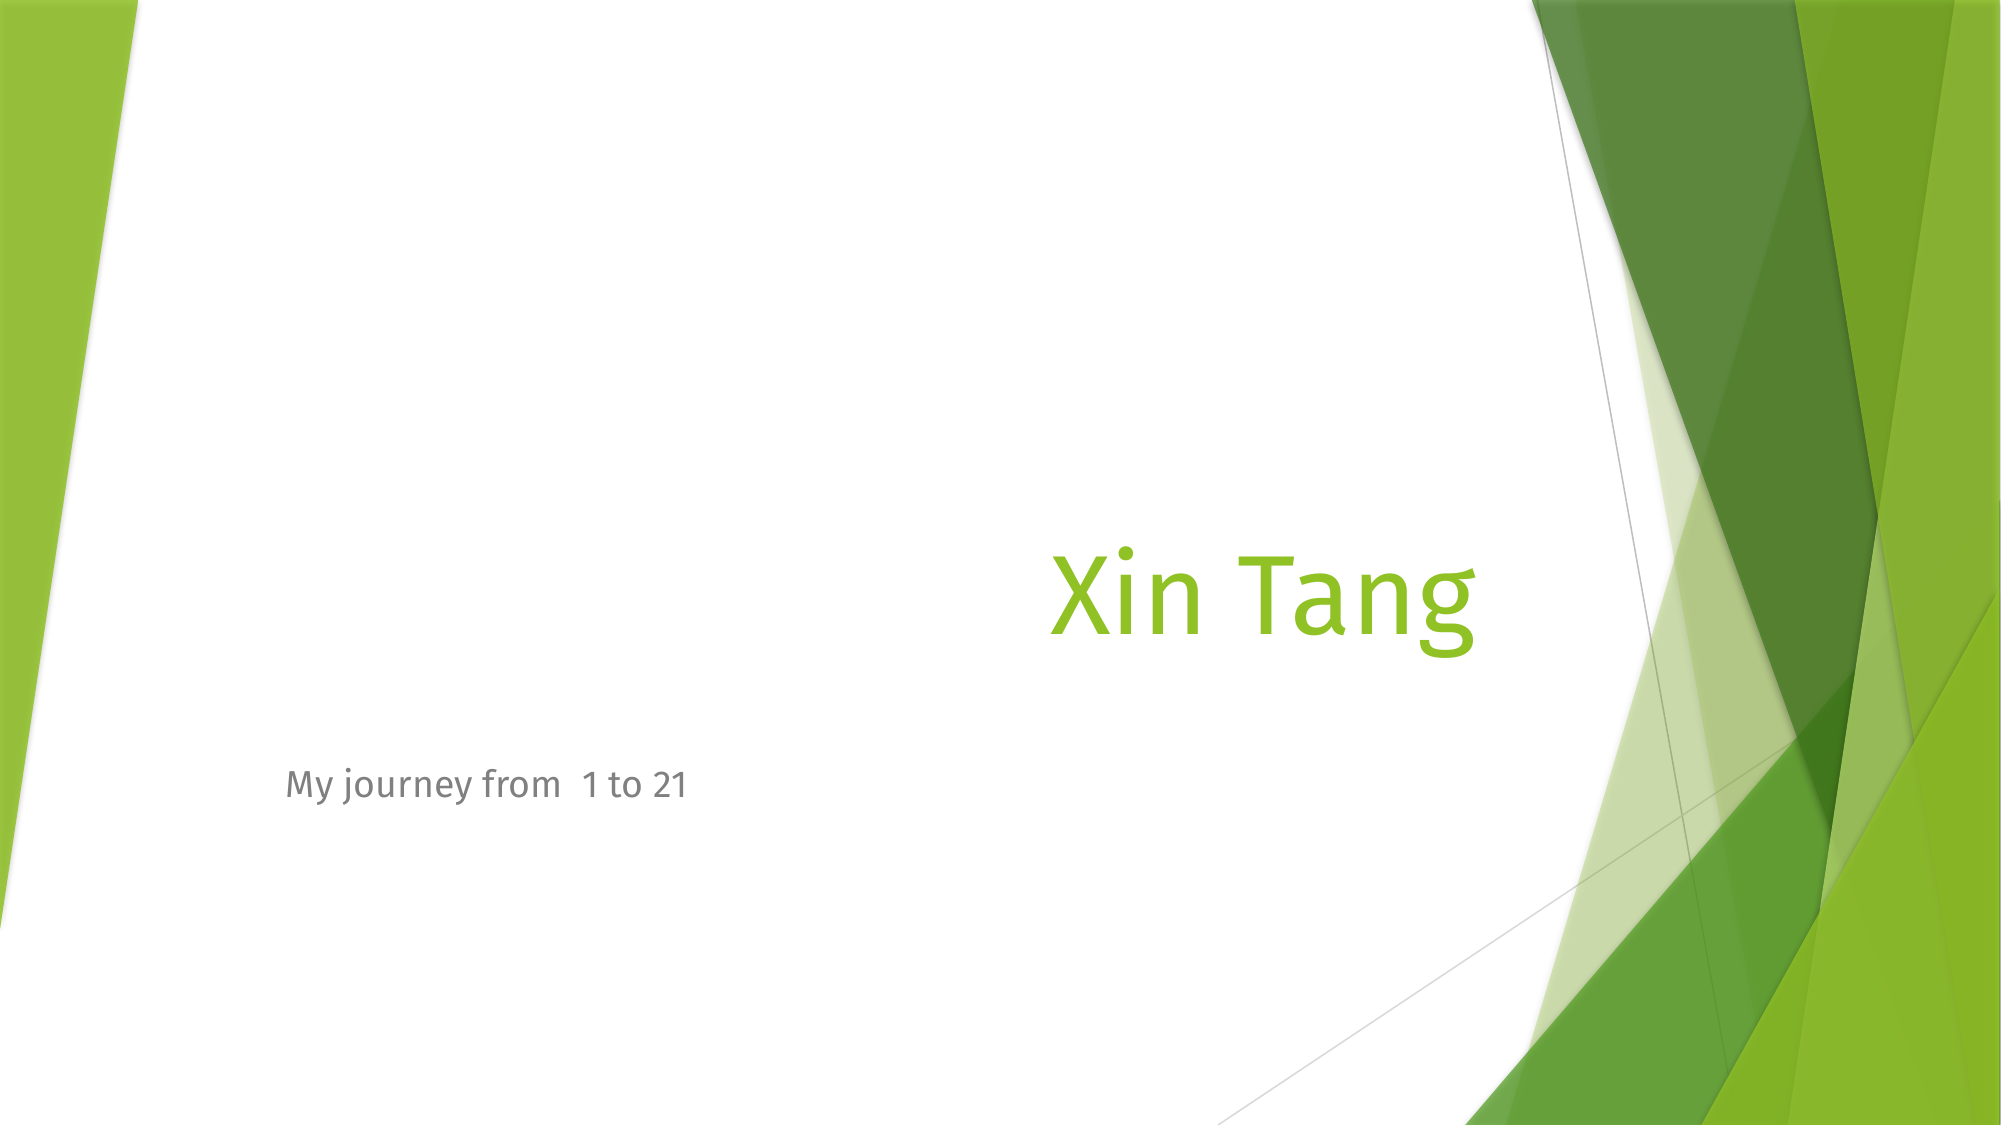

# Xin Tang
My journey from  1 to 21